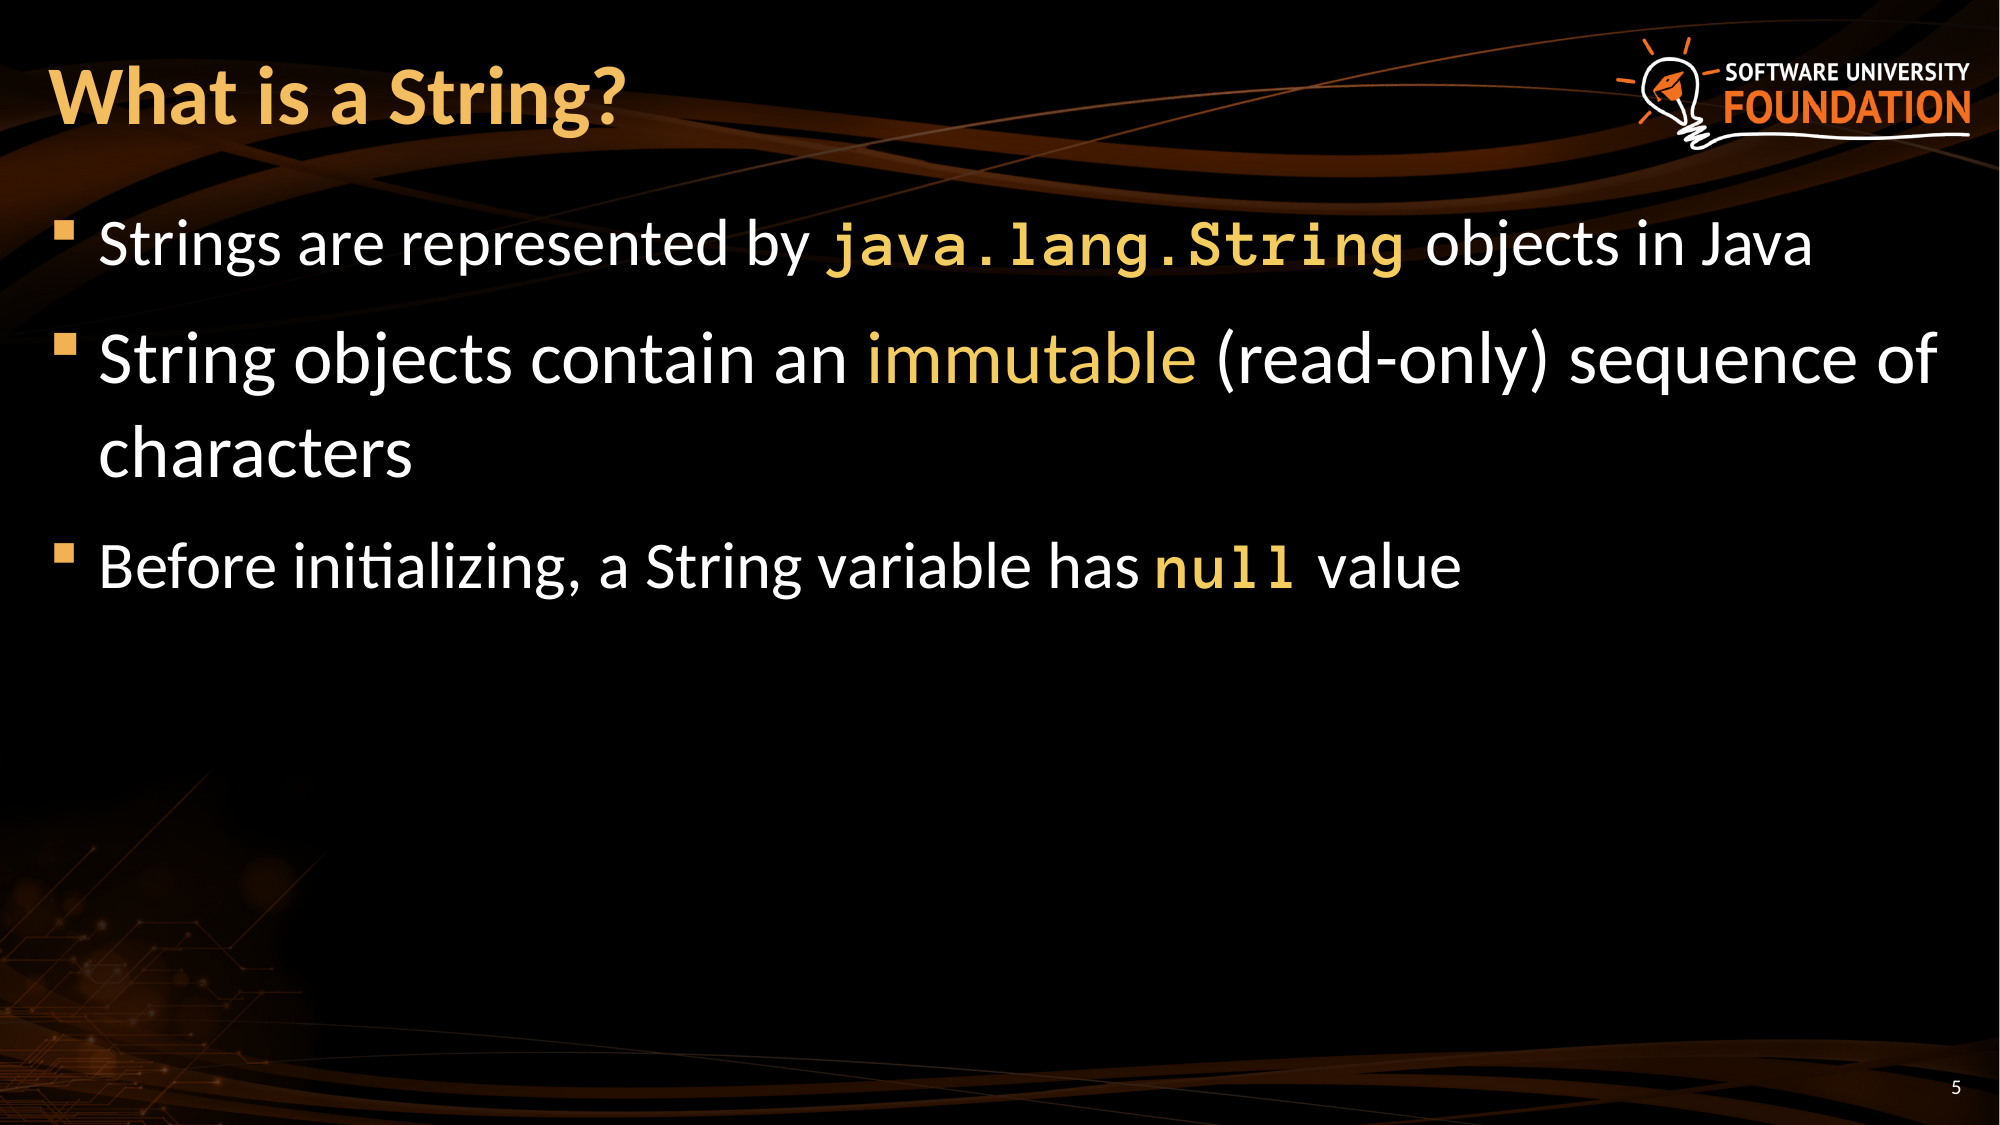

# What is a String?
Strings are represented by java.lang.String objects in Java
String objects contain an immutable (read-only) sequence of characters
Before initializing, a String variable has null value

5